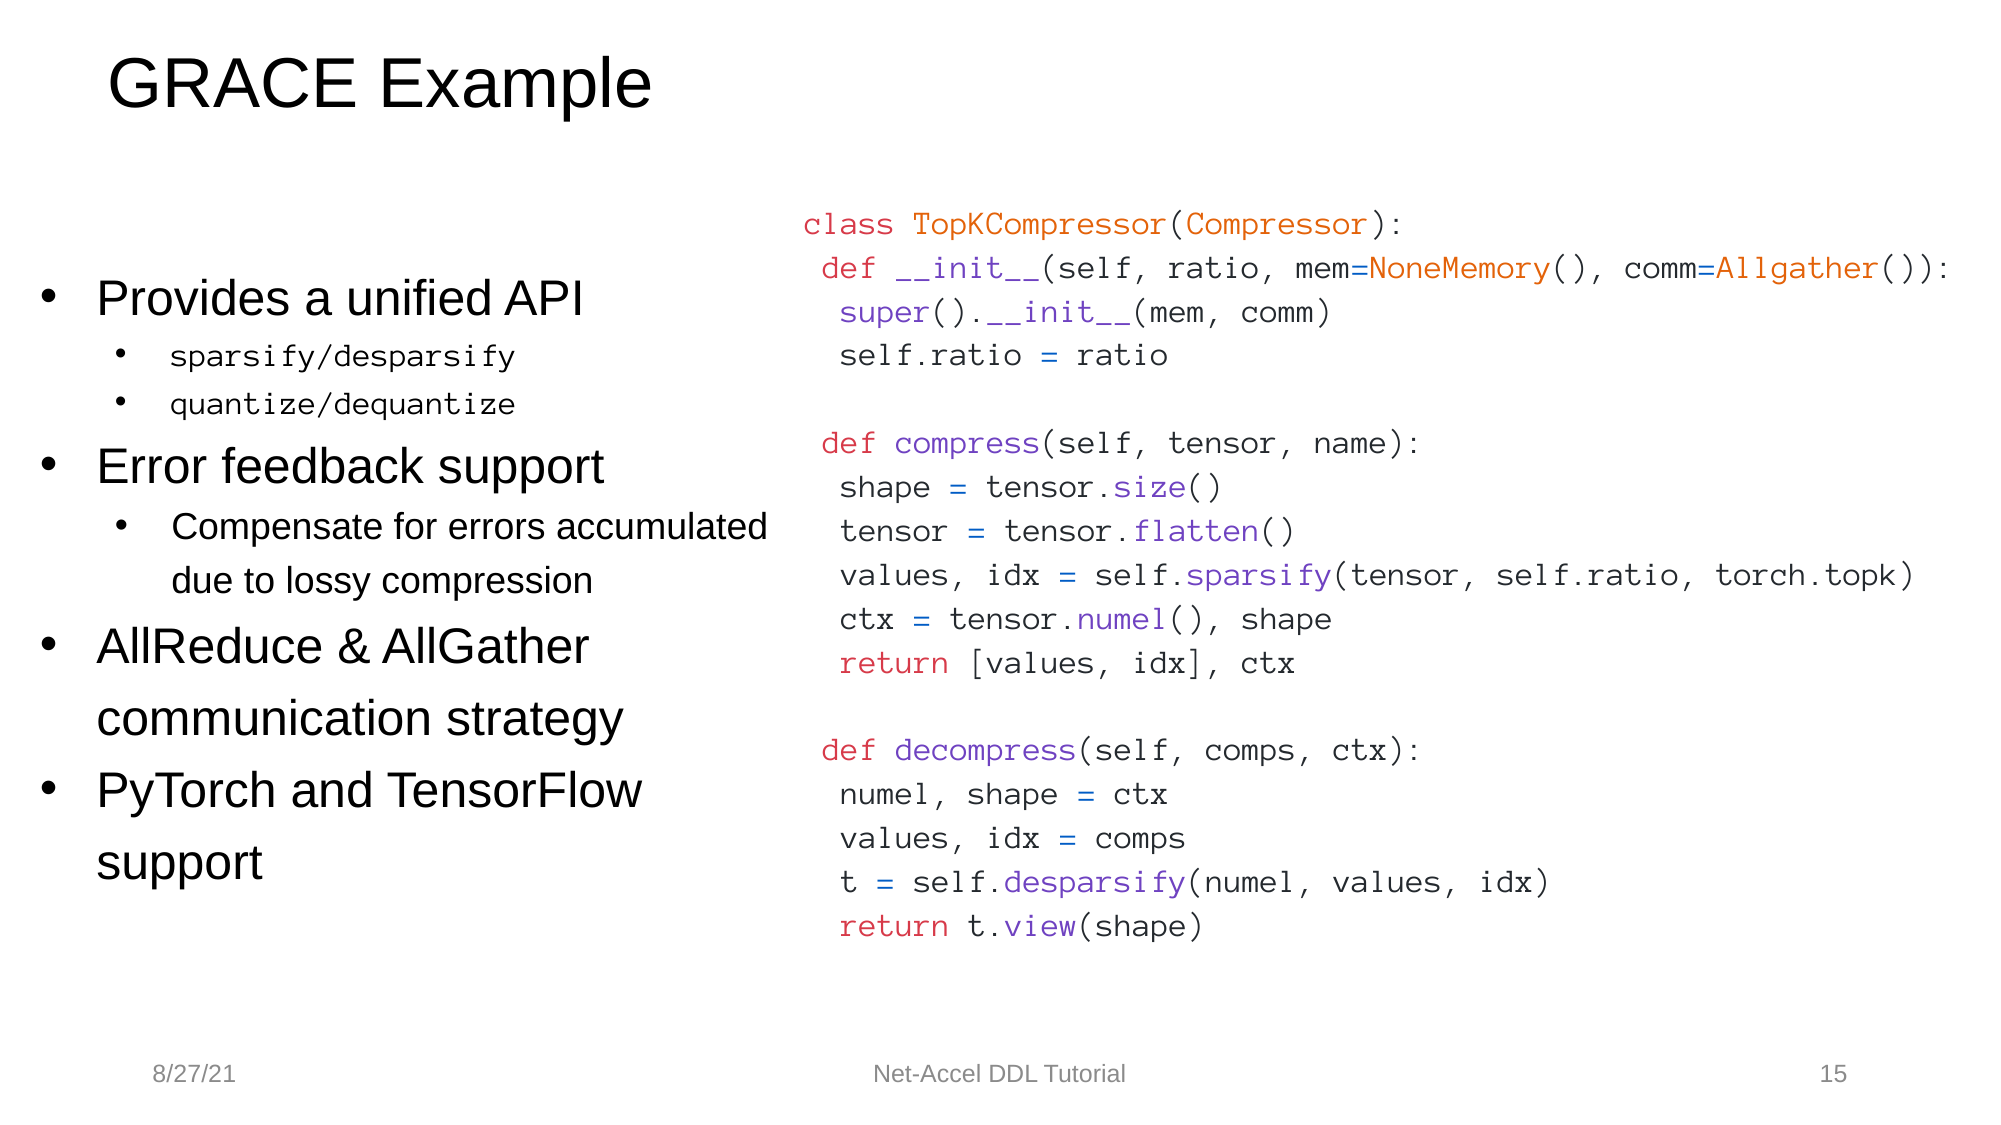

# GRACE Example
class TopKCompressor(Compressor):
 def __init__(self, ratio, mem=NoneMemory(), comm=Allgather()):
  super().__init__(mem, comm)
  self.ratio = ratio

 def compress(self, tensor, name):
  shape = tensor.size()
  tensor = tensor.flatten()
  values, idx = self.sparsify(tensor, self.ratio, torch.topk)
  ctx = tensor.numel(), shape
  return [values, idx], ctx

 def decompress(self, comps, ctx):
  numel, shape = ctx
  values, idx = comps
  t = self.desparsify(numel, values, idx)
  return t.view(shape)
Provides a unified API
sparsify/desparsify
quantize/dequantize
Error feedback support
Compensate for errors accumulated due to lossy compression
AllReduce & AllGather
communication strategy
PyTorch and TensorFlow support
8/27/21
Net-Accel DDL Tutorial
15